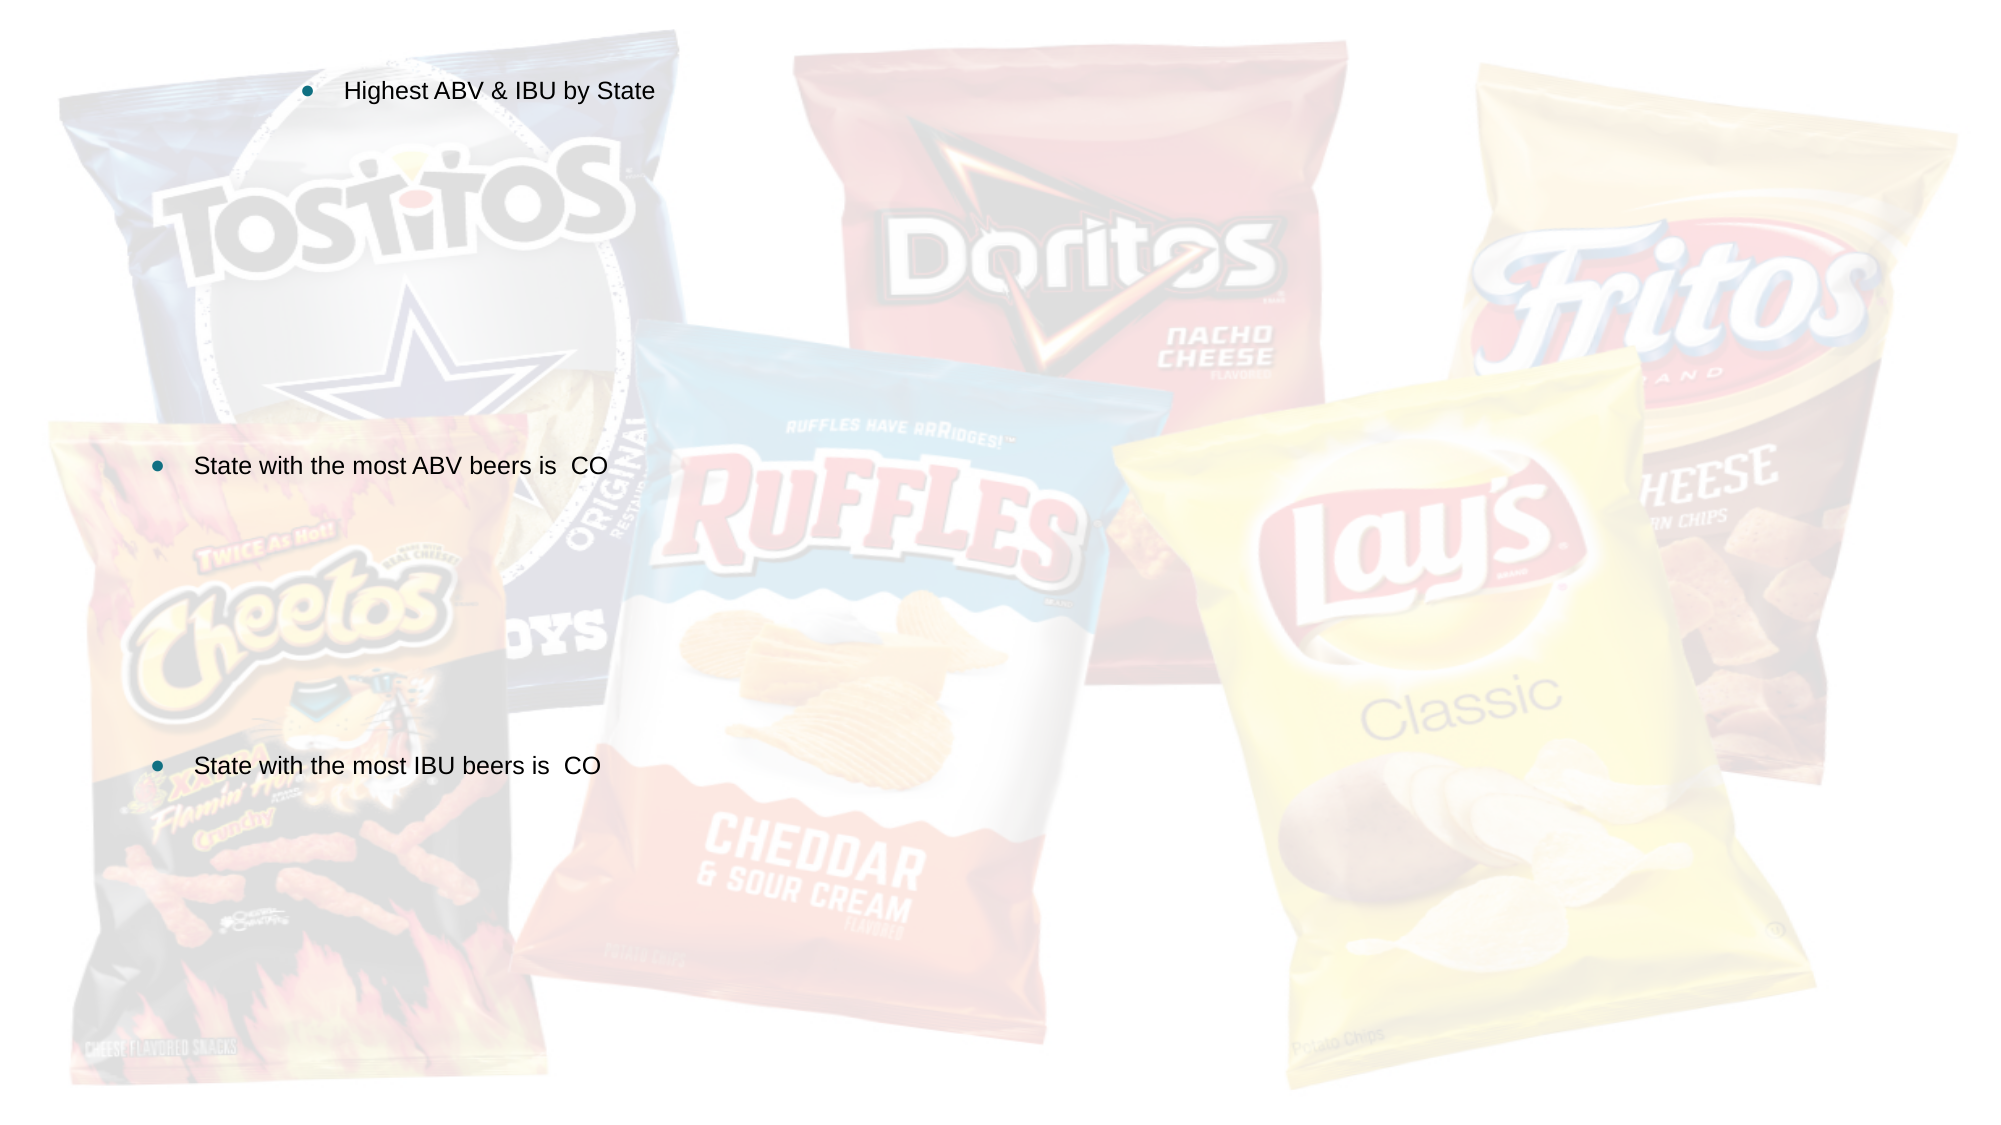

# Highest ABV & IBU by State
State with the most ABV beers is  CO
State with the most IBU beers is  CO